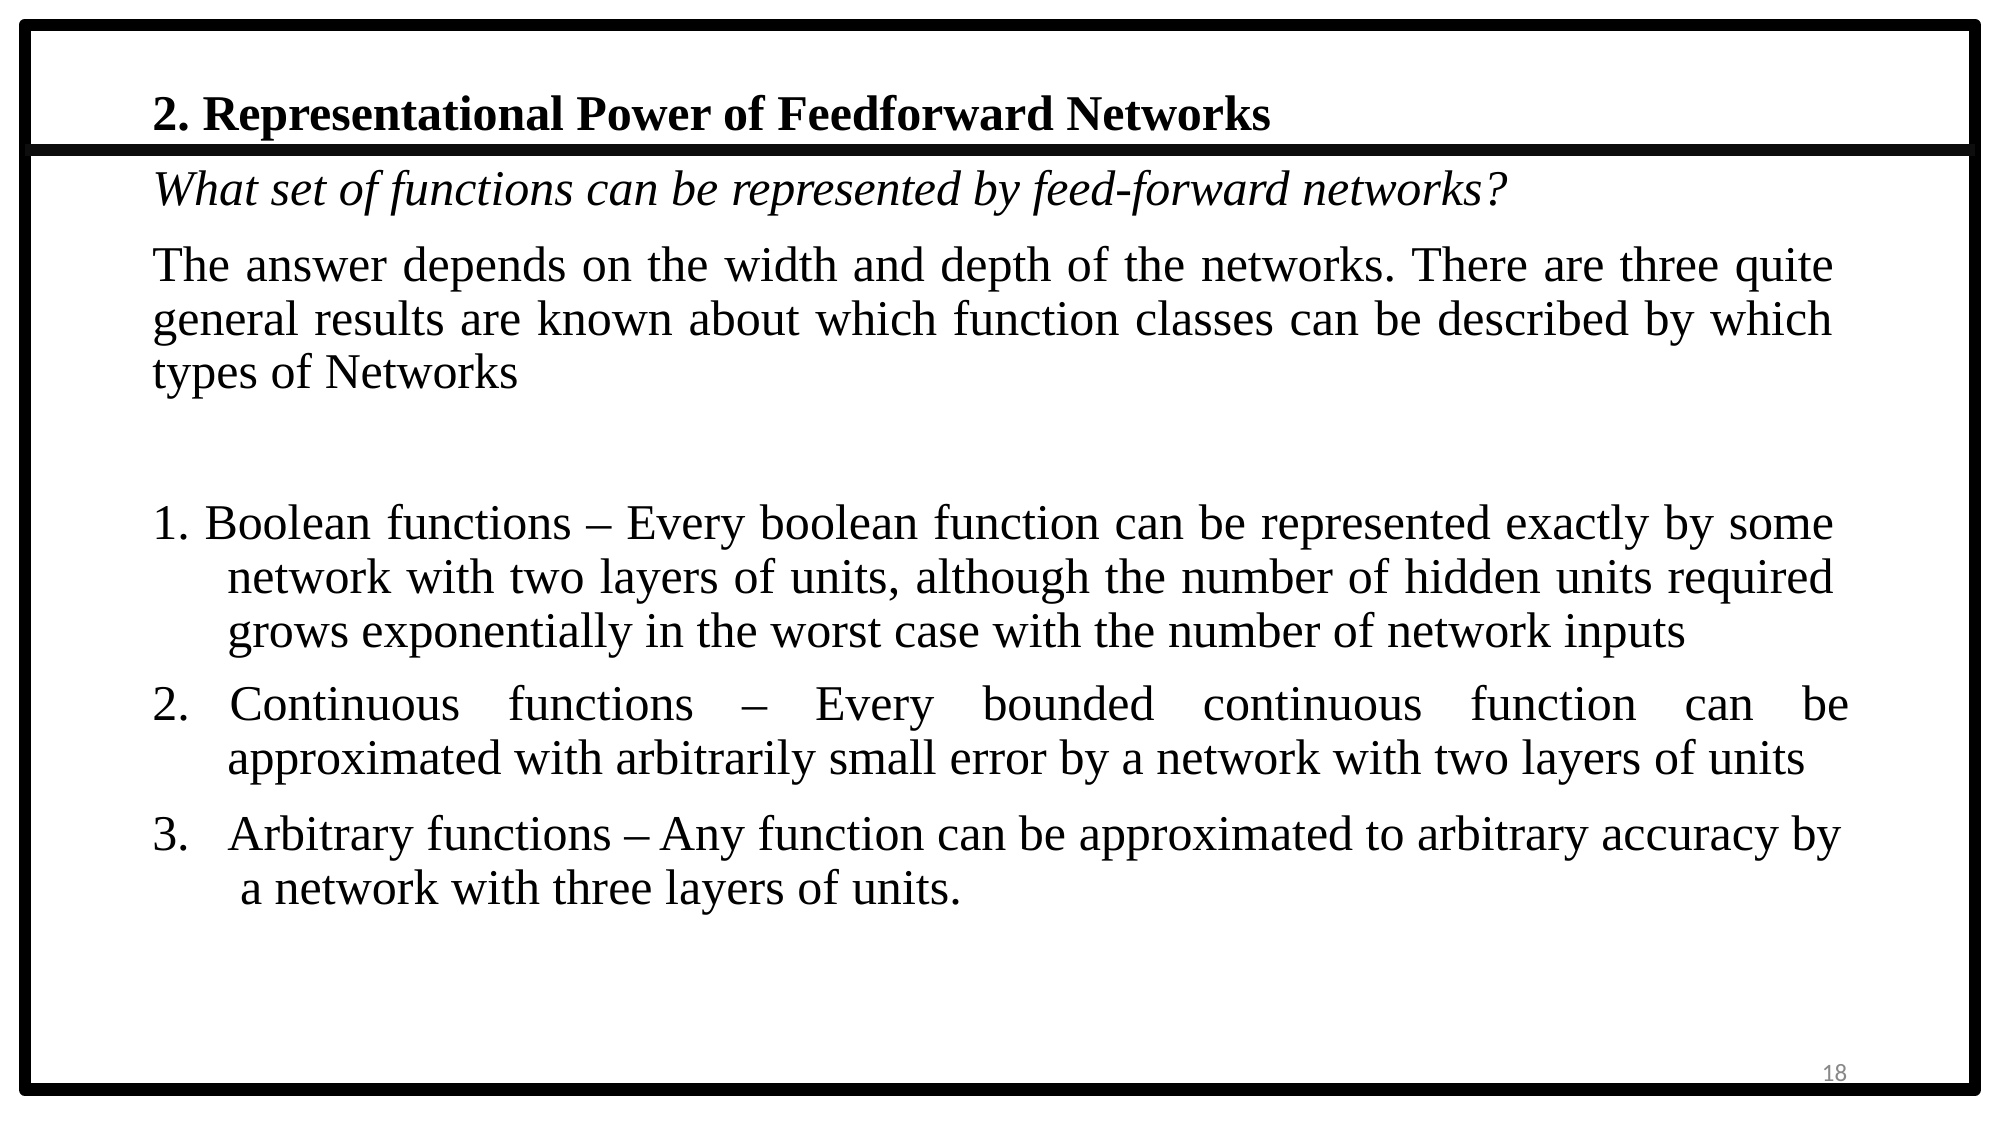

2. Representational Power of Feedforward Networks
What set of functions can be represented by feed-forward networks?
The answer depends on the width and depth of the networks. There are three quite  general results are known about which function classes can be described by which  types of Networks

1. Boolean functions – Every boolean function can be represented exactly by some  network with two layers of units, although the number of hidden units required  grows exponentially in the worst case with the number of network inputs
2.	Continuous	functions	–	Every	bounded	continuous	function	can	be
approximated with arbitrarily small error by a network with two layers of units
3.	Arbitrary functions – Any function can be approximated to arbitrary accuracy by  a network with three layers of units.
18